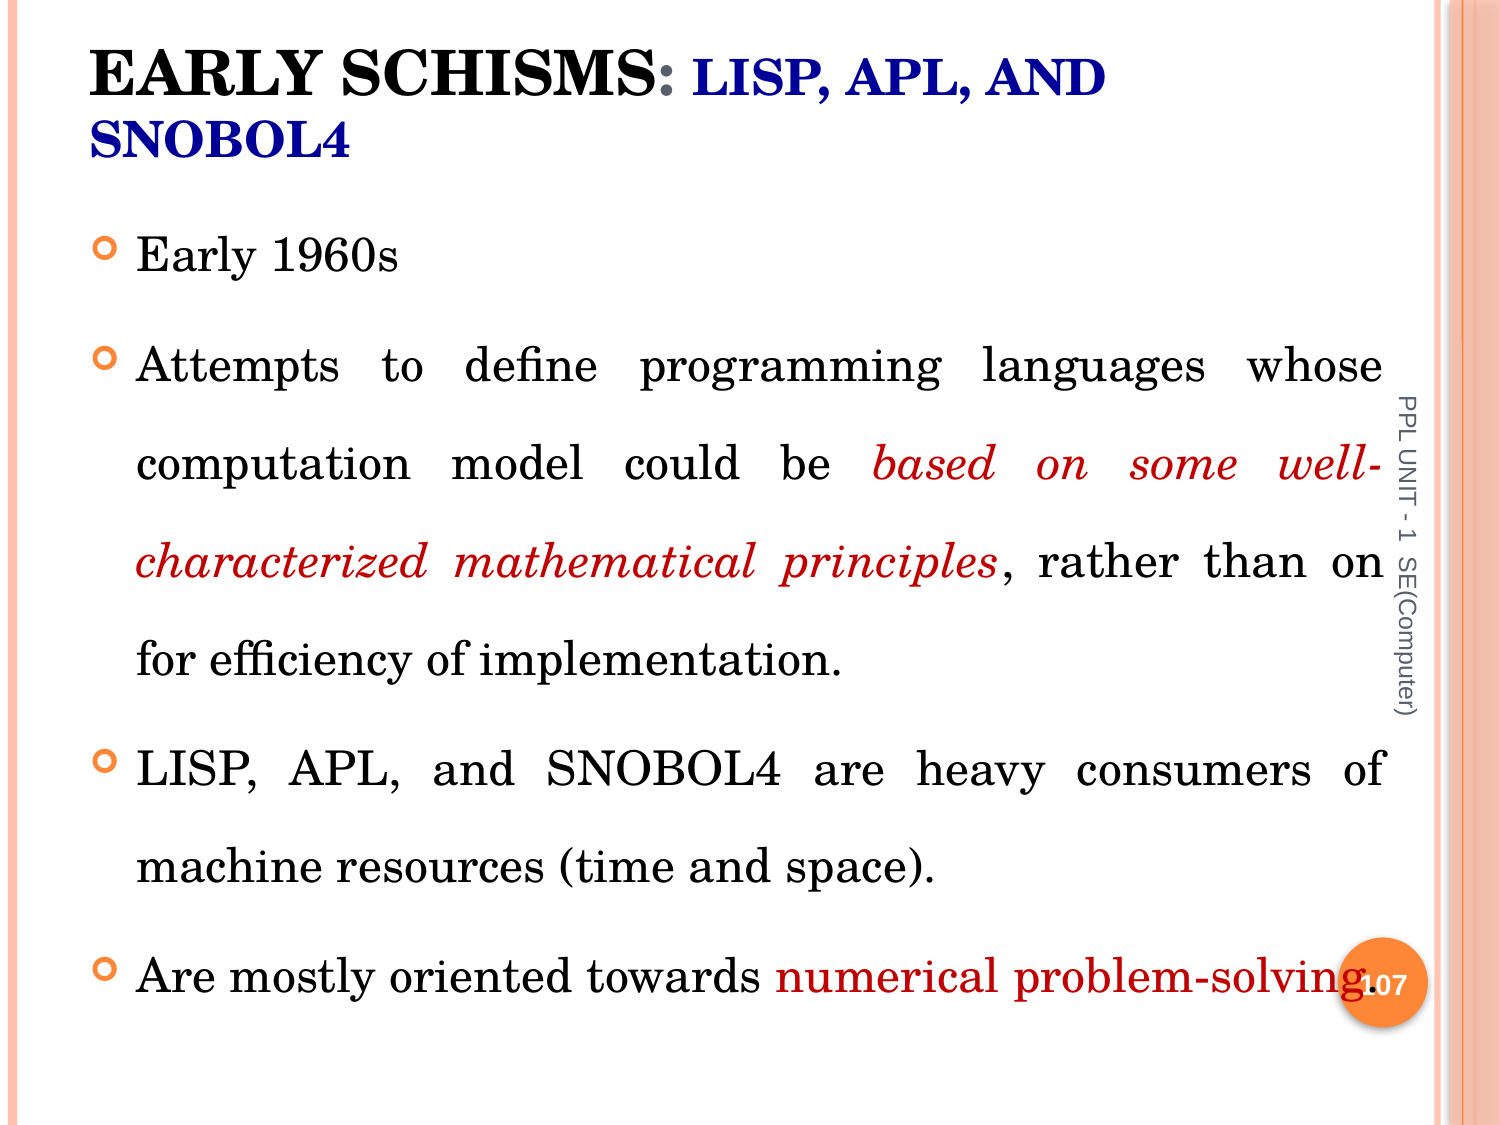

# Early schisms: LISP, APL, and SNOBOL4
Early 1960s
Attempts to define programming languages whose computation model could be based on some well-characterized mathematical principles, rather than on for efficiency of implementation.
LISP, APL, and SNOBOL4 are heavy consumers of machine resources (time and space).
Are mostly oriented towards numerical problem-solving.

PPL UNIT - 1  SE(Computer)
107